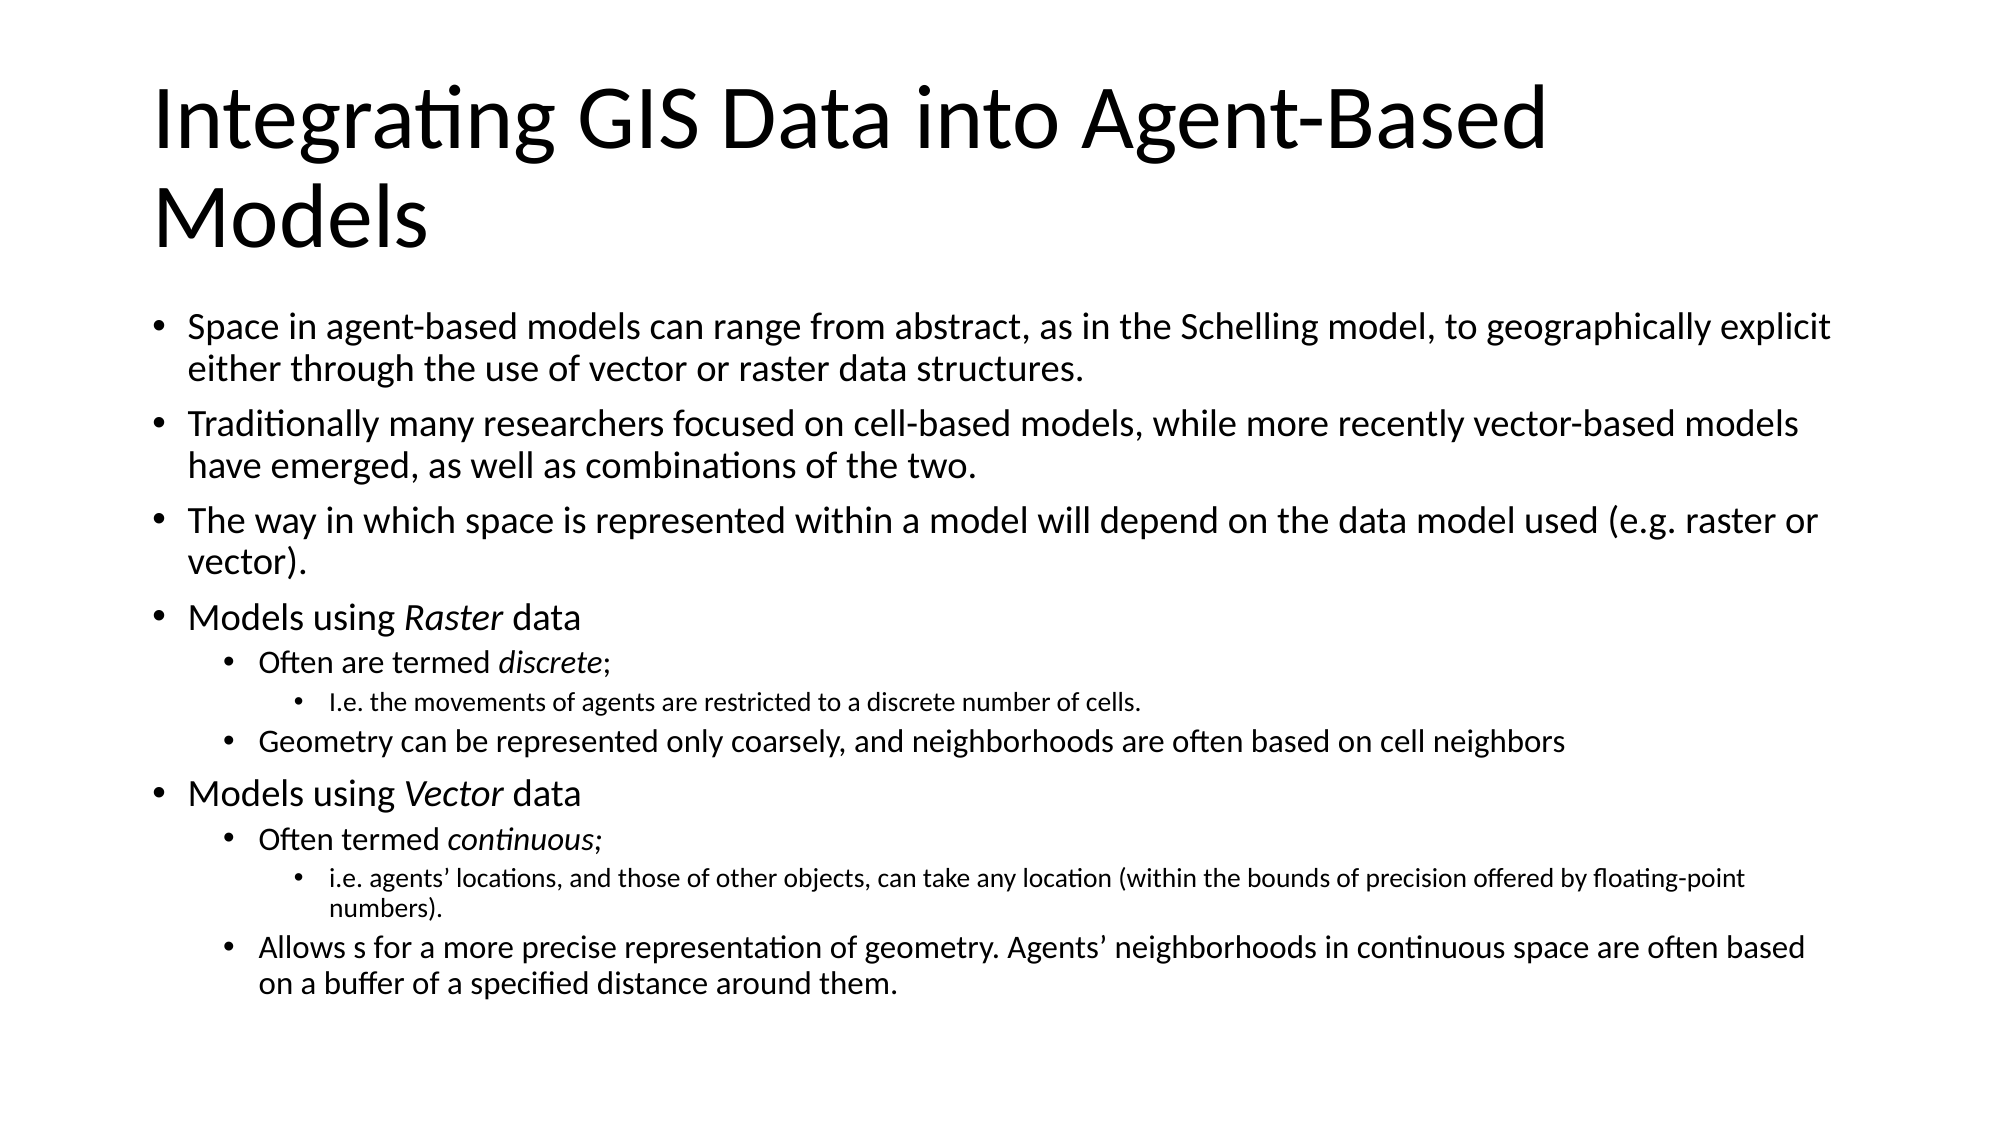

# Integrating GIS Data into Agent-Based Models
Space in agent-based models can range from abstract, as in the Schelling model, to geographically explicit either through the use of vector or raster data structures.
Traditionally many researchers focused on cell-based models, while more recently vector-based models have emerged, as well as combinations of the two.
The way in which space is represented within a model will depend on the data model used (e.g. raster or vector).
Models using Raster data
Often are termed discrete;
I.e. the movements of agents are restricted to a discrete number of cells.
Geometry can be represented only coarsely, and neighborhoods are often based on cell neighbors
Models using Vector data
Often termed continuous;
i.e. agents’ locations, and those of other objects, can take any location (within the bounds of precision offered by floating-point numbers).
Allows s for a more precise representation of geometry. Agents’ neighborhoods in continuous space are often based on a buffer of a specified distance around them.